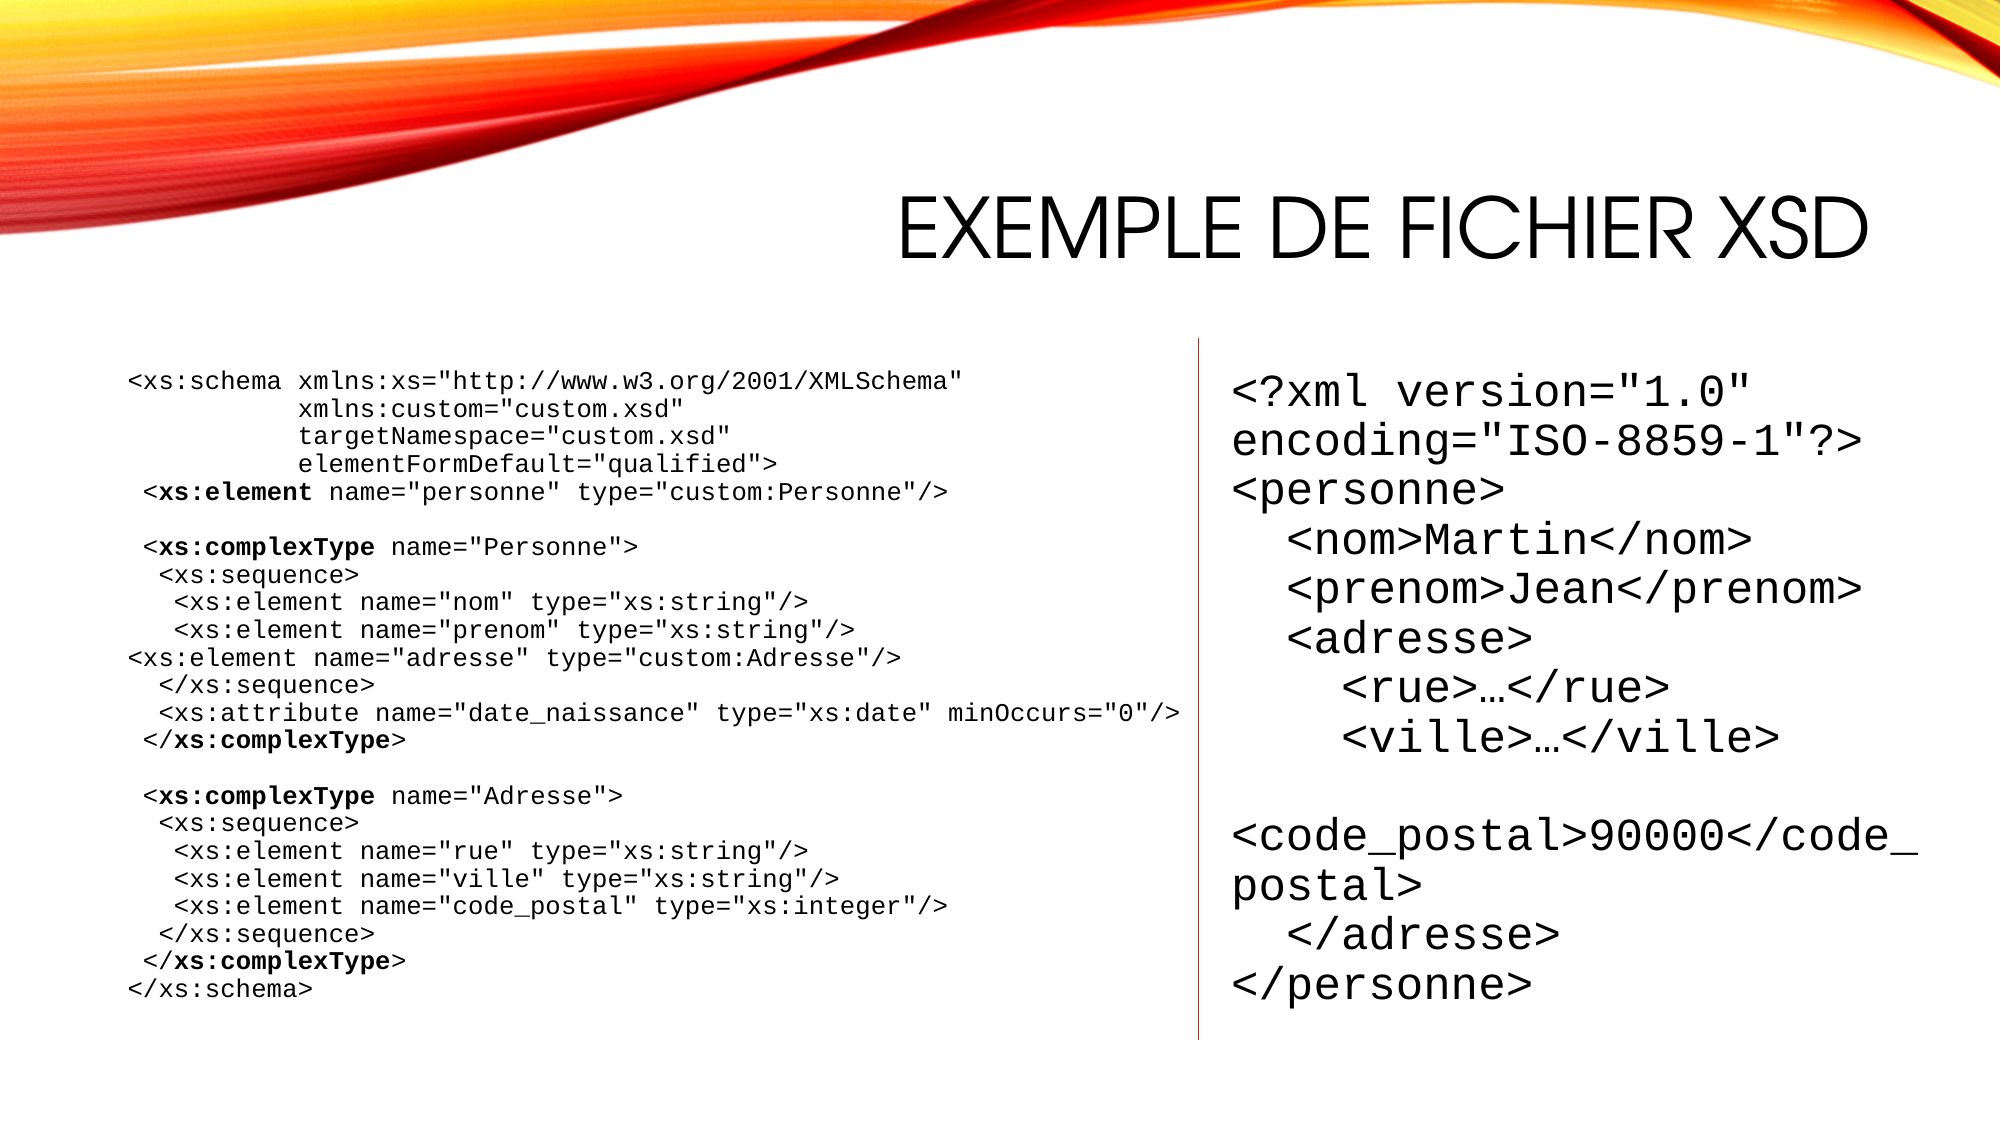

# Exemple de Fichier XSD
<?xml version="1.0" encoding="ISO-8859-1"?>
<personne>
  <nom>Martin</nom>
  <prenom>Jean</prenom>
  <adresse>
    <rue>…</rue>
    <ville>…</ville>
    <code_postal>90000</code_postal>
  </adresse>
</personne>

<xs:schema xmlns:xs="http://www.w3.org/2001/XMLSchema"
           xmlns:custom="custom.xsd"
           targetNamespace="custom.xsd"
           elementFormDefault="qualified">
 <xs:element name="personne" type="custom:Personne"/>

 <xs:complexType name="Personne">
  <xs:sequence>
   <xs:element name="nom" type="xs:string"/>
   <xs:element name="prenom" type="xs:string"/>
<xs:element name="adresse" type="custom:Adresse"/>
  </xs:sequence>
  <xs:attribute name="date_naissance" type="xs:date" minOccurs="0"/>
 </xs:complexType>

 <xs:complexType name="Adresse">
  <xs:sequence>
   <xs:element name="rue" type="xs:string"/>
   <xs:element name="ville" type="xs:string"/>
   <xs:element name="code_postal" type="xs:integer"/>
  </xs:sequence>
 </xs:complexType>
</xs:schema>